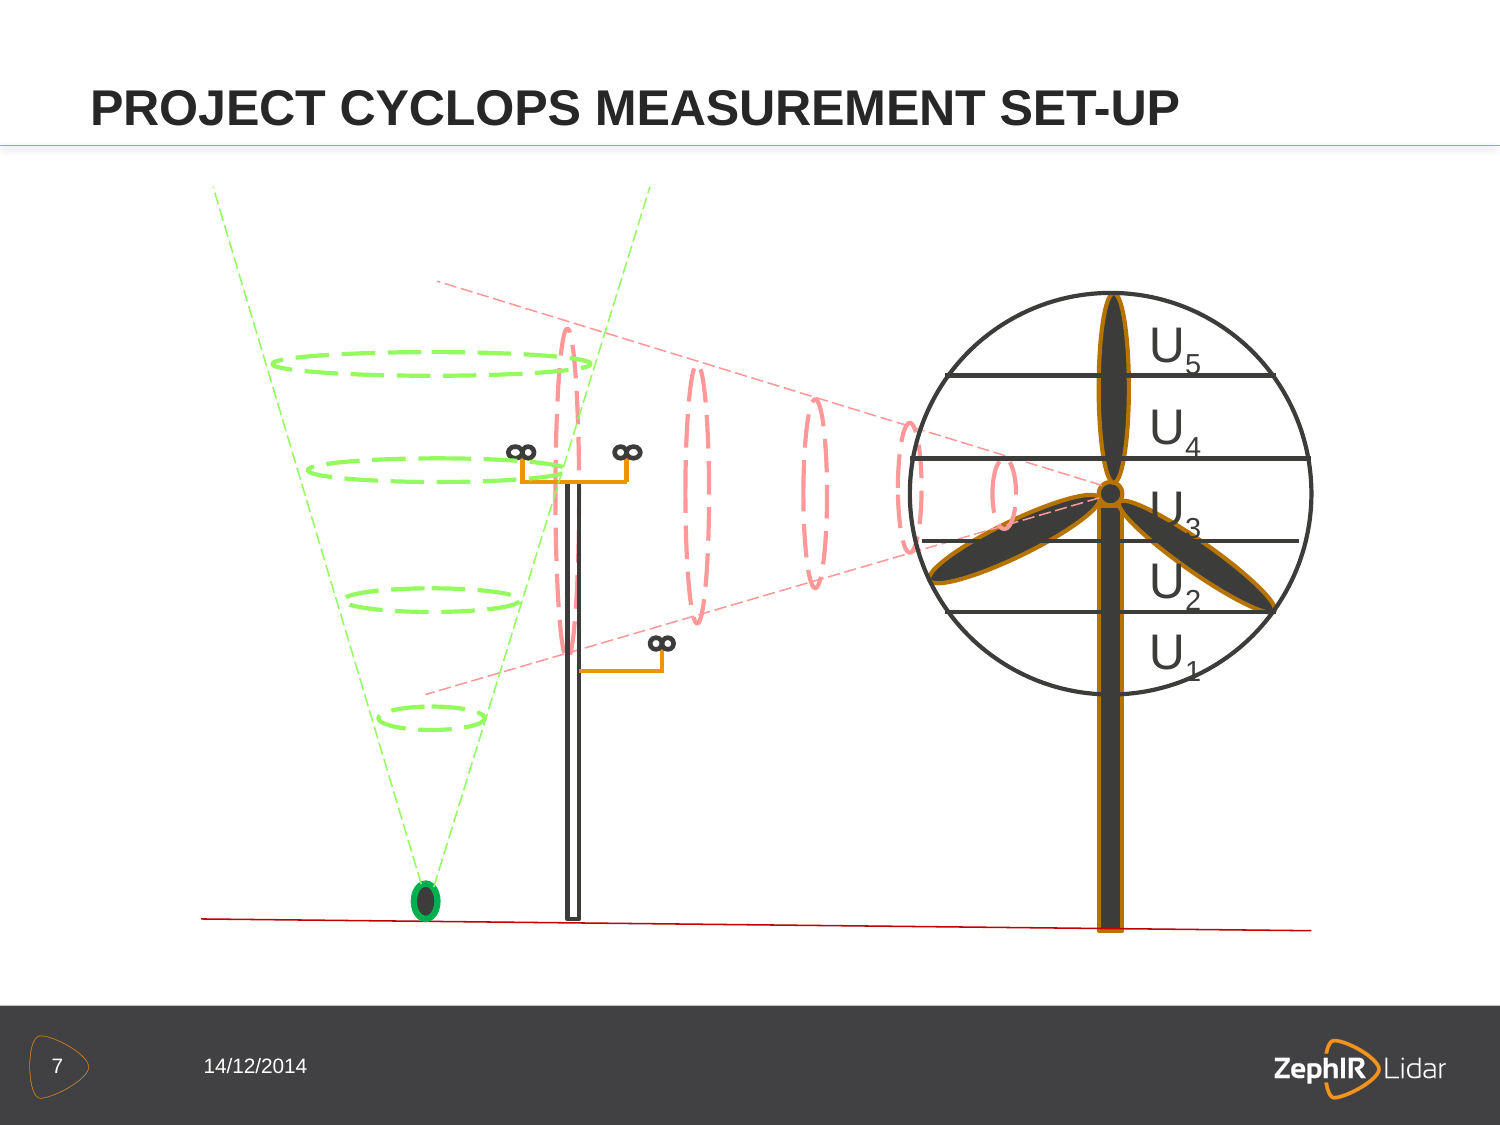

Project Cyclops Measurement Set-Up

U5

U4

U3
U2
U1